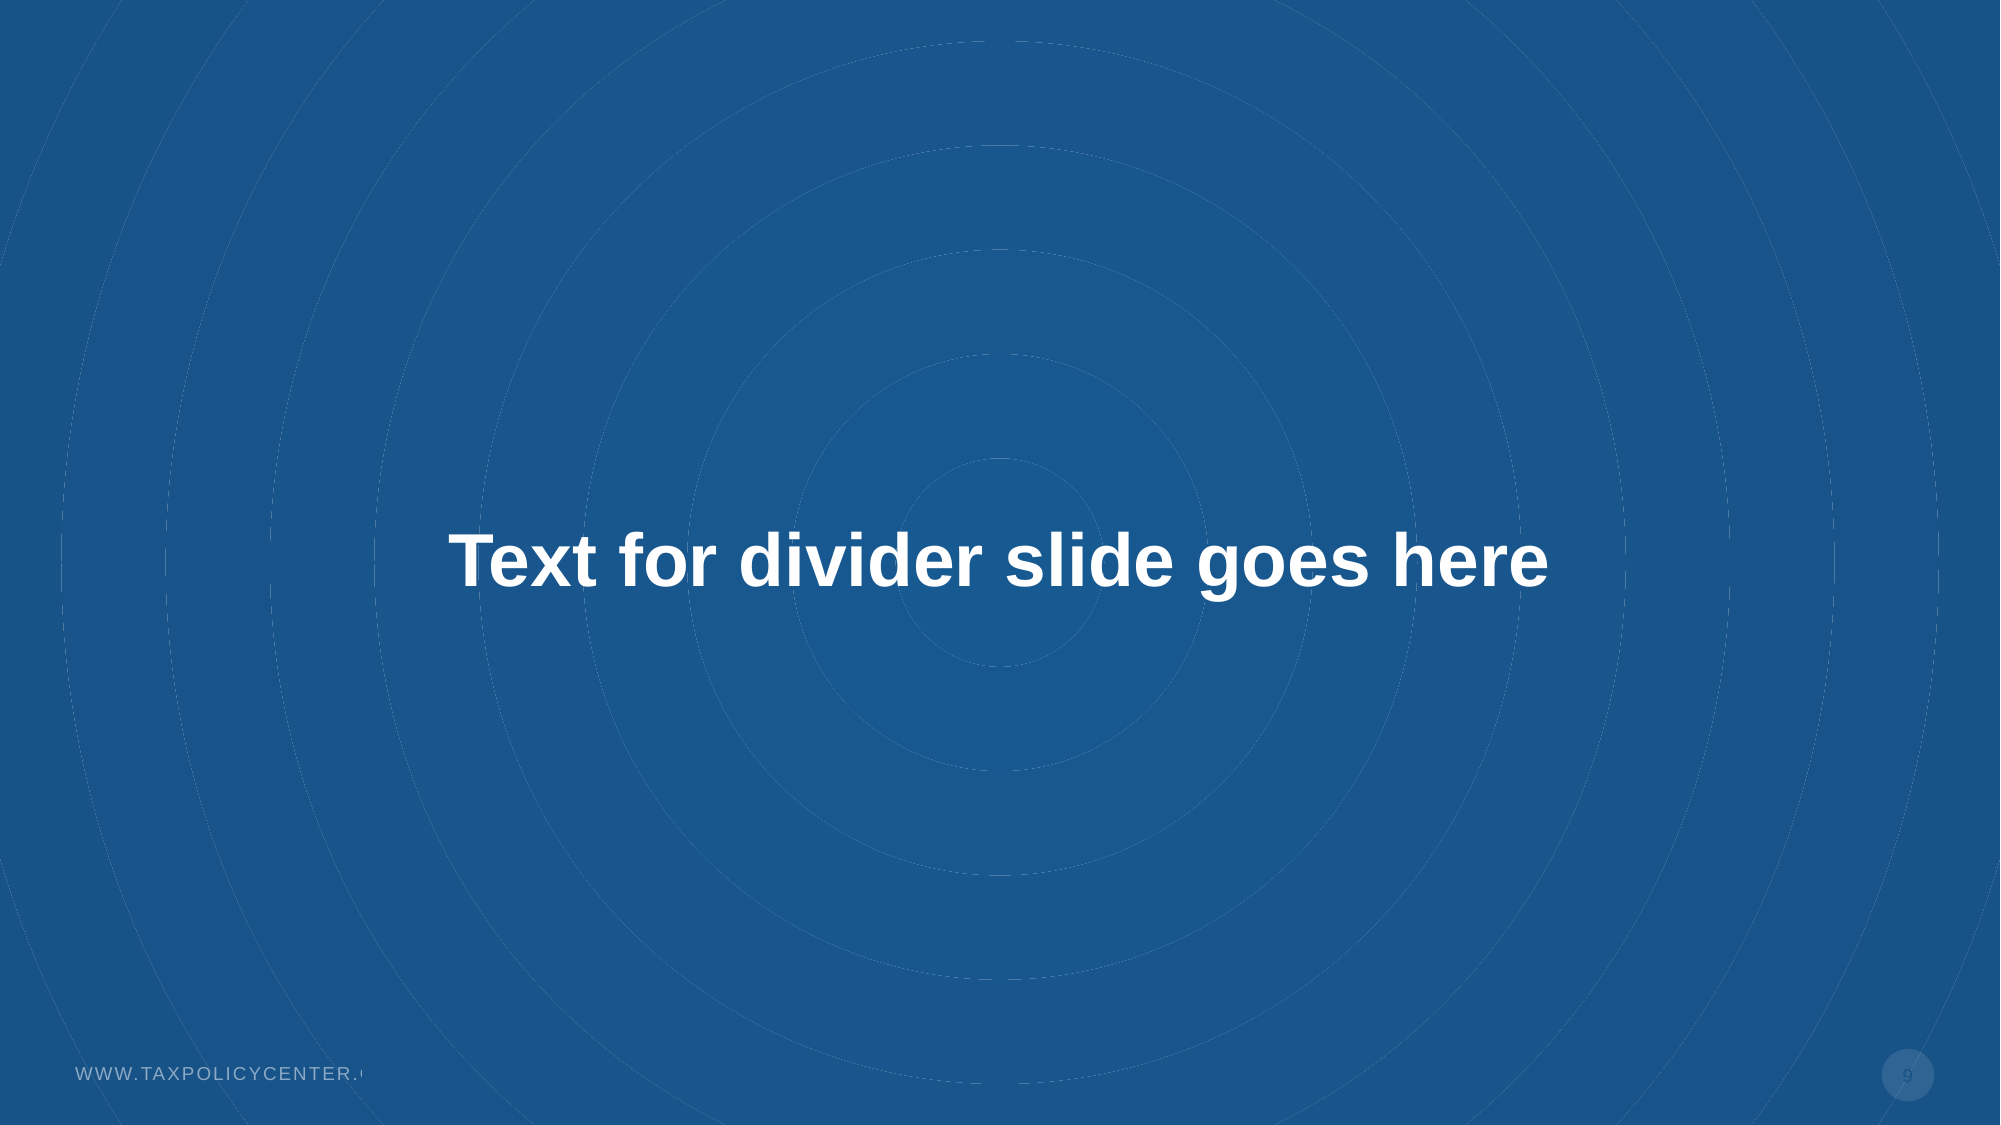

# Text for divider slide goes here
9
WWW.TAXPOLICYCENTER.ORG